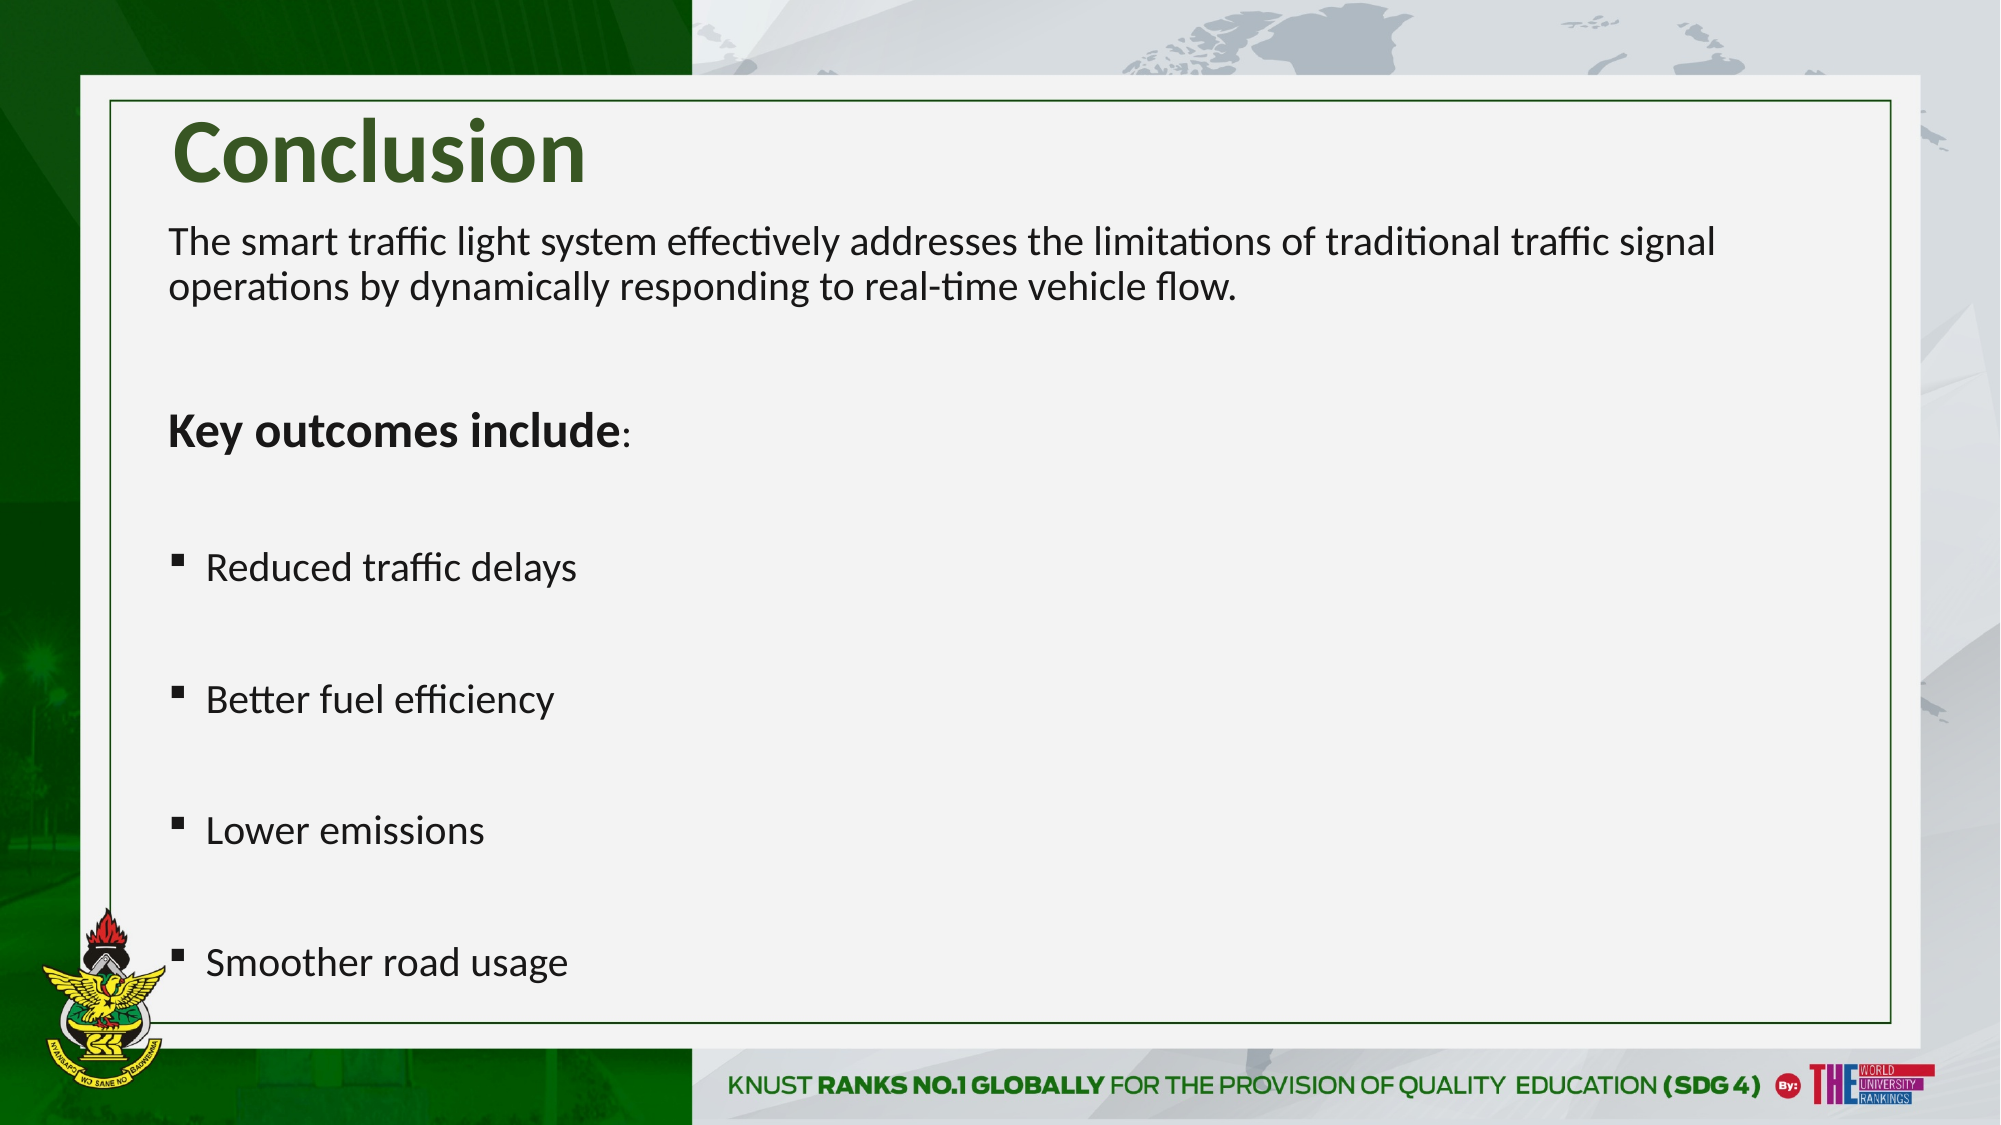

# Conclusion
The smart traffic light system effectively addresses the limitations of traditional traffic signal operations by dynamically responding to real-time vehicle flow.

Key outcomes include:

Reduced traffic delays

Better fuel efficiency

Lower emissions

Smoother road usage